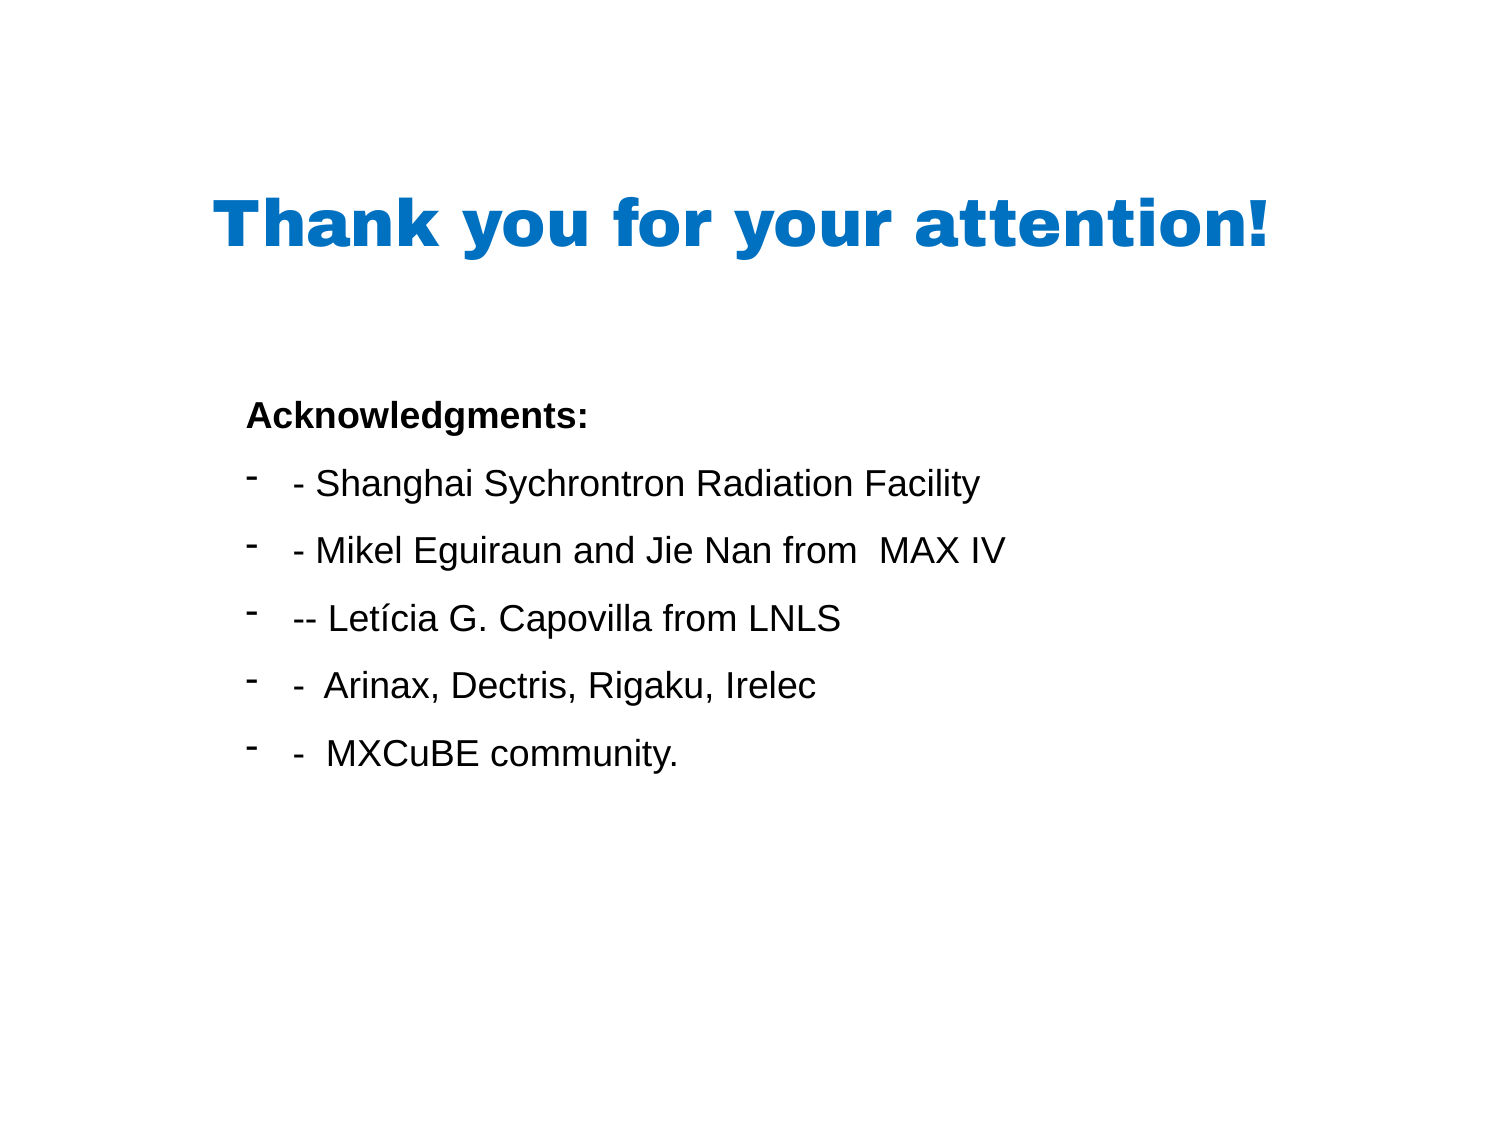

Thank you for your attention!
Acknowledgments:
- Shanghai Sychrontron Radiation Facility
- Mikel Eguiraun and Jie Nan from  MAX IV
-- Letícia G. Capovilla from LNLS
-  Arinax, Dectris, Rigaku, Irelec
-  MXCuBE community.